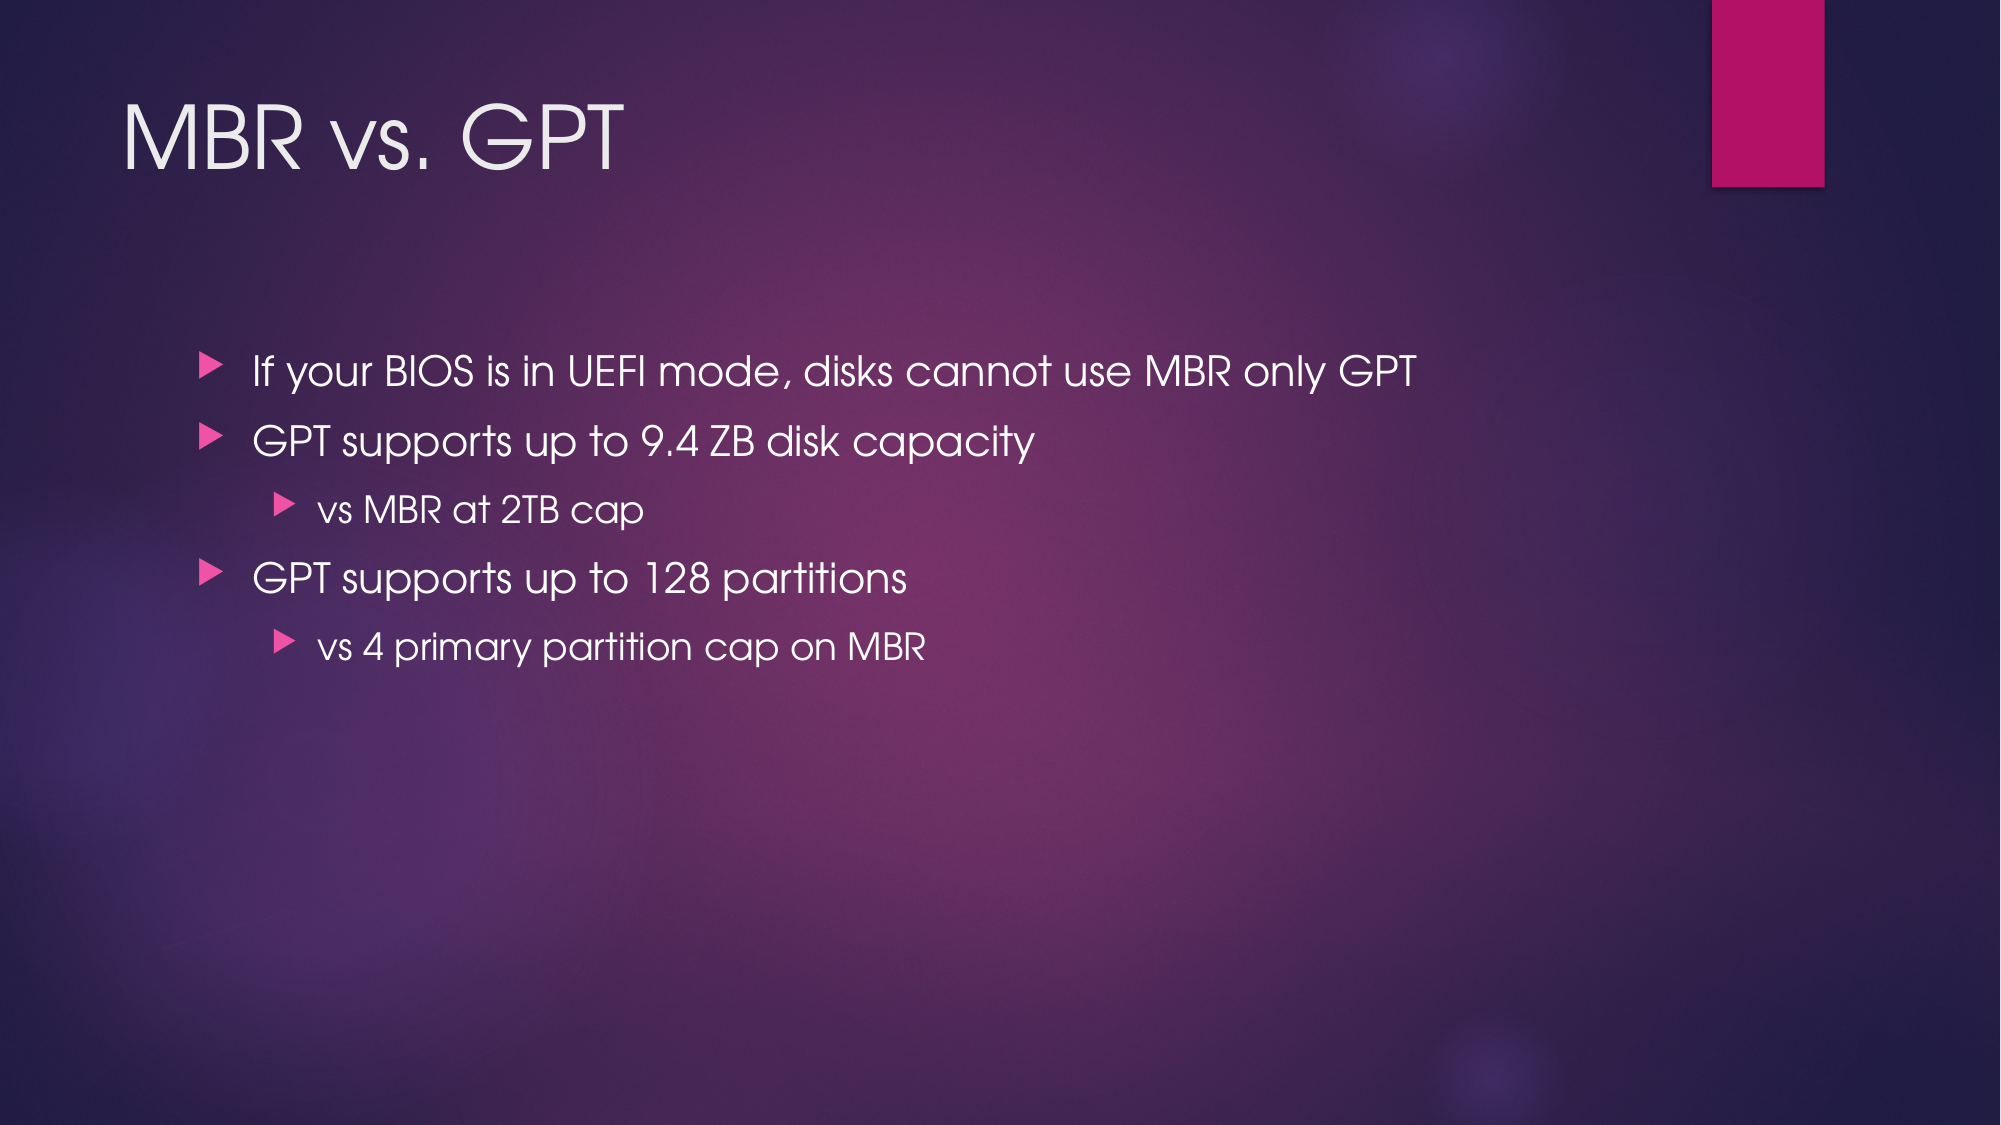

# MBR vs. GPT
If your BIOS is in UEFI mode, disks cannot use MBR only GPT
GPT supports up to 9.4 ZB disk capacity
vs MBR at 2TB cap
GPT supports up to 128 partitions
vs 4 primary partition cap on MBR